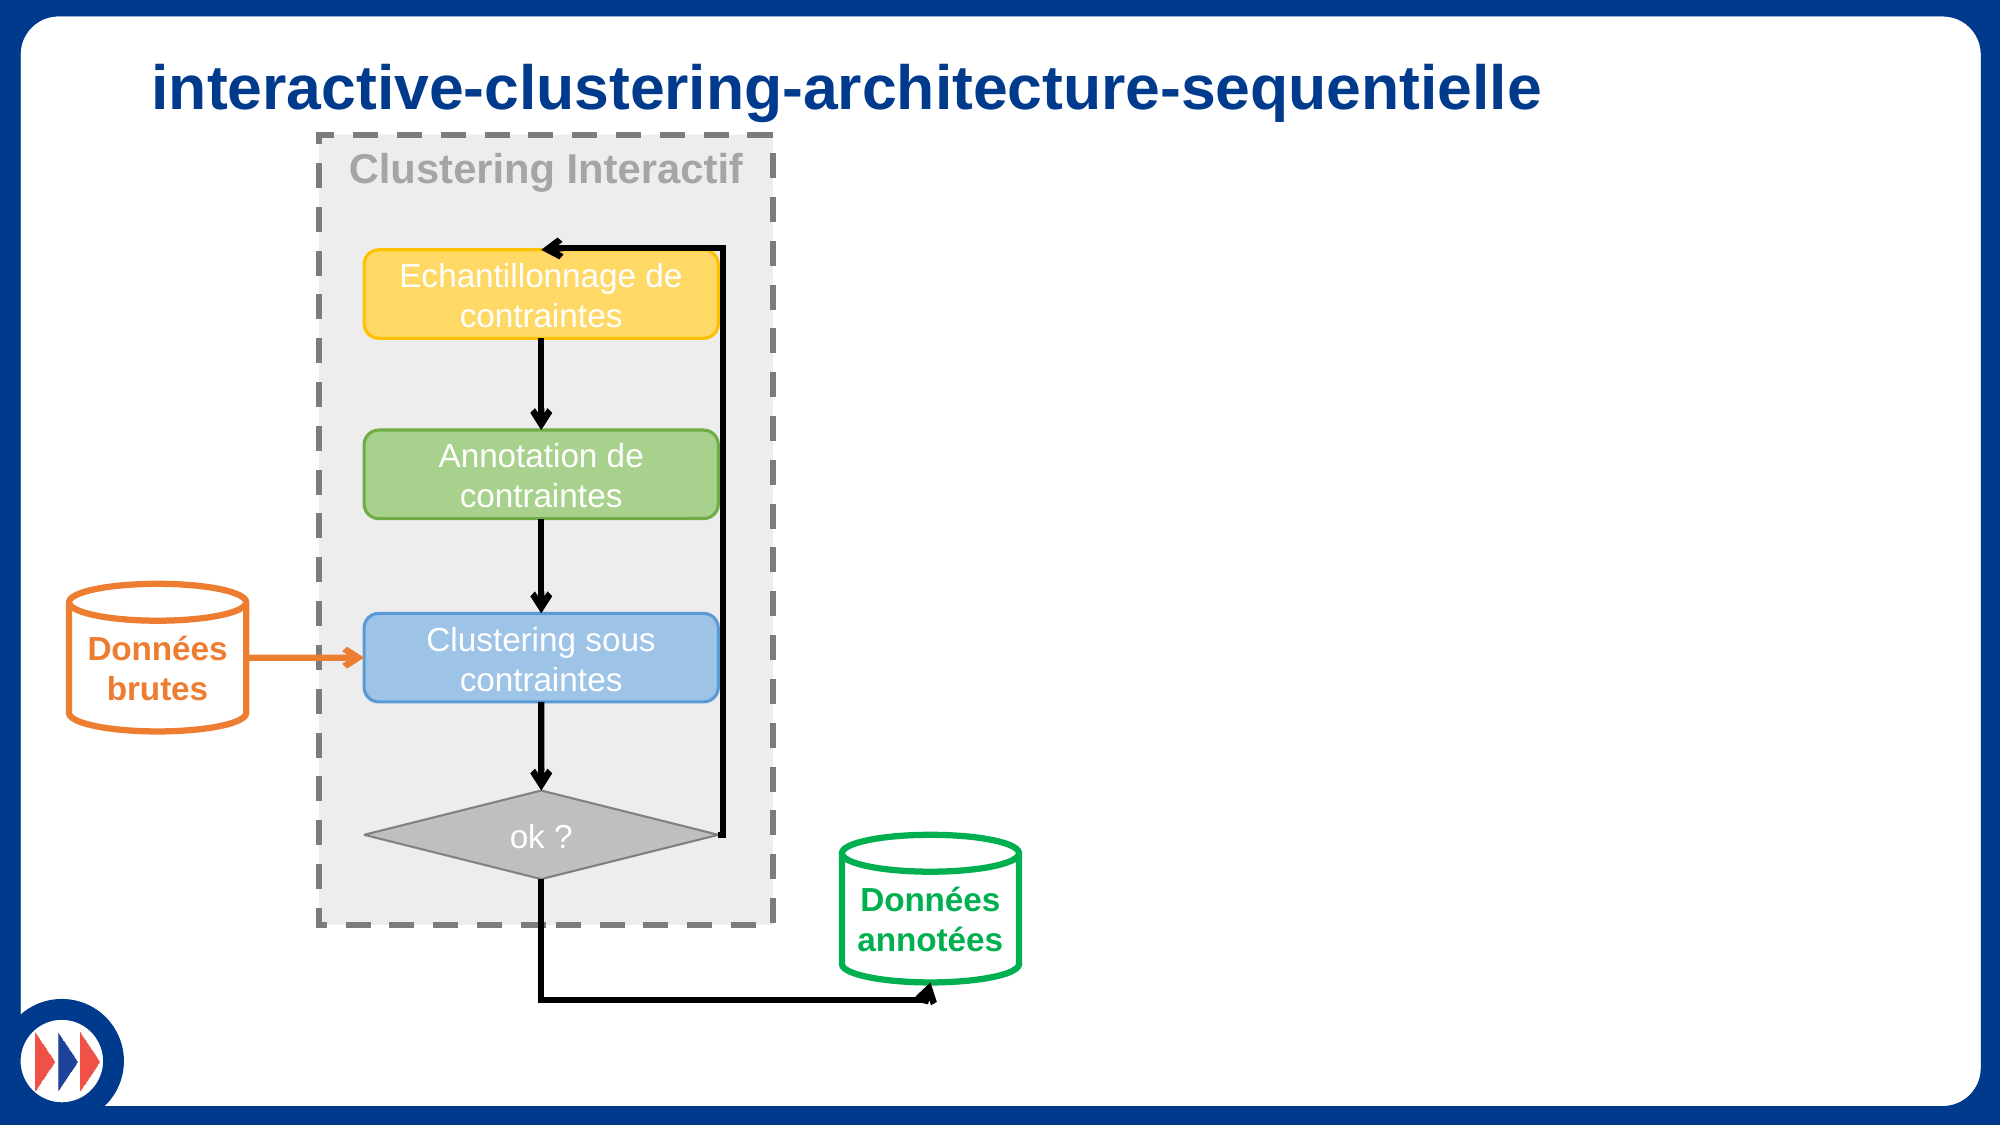

# interactive-clustering-architecture-sequentielle
Clustering Interactif
Echantillonnage de contraintes
Annotation de contraintes
Données
brutes
Clustering sous contraintes
ok ?
Données
annotées